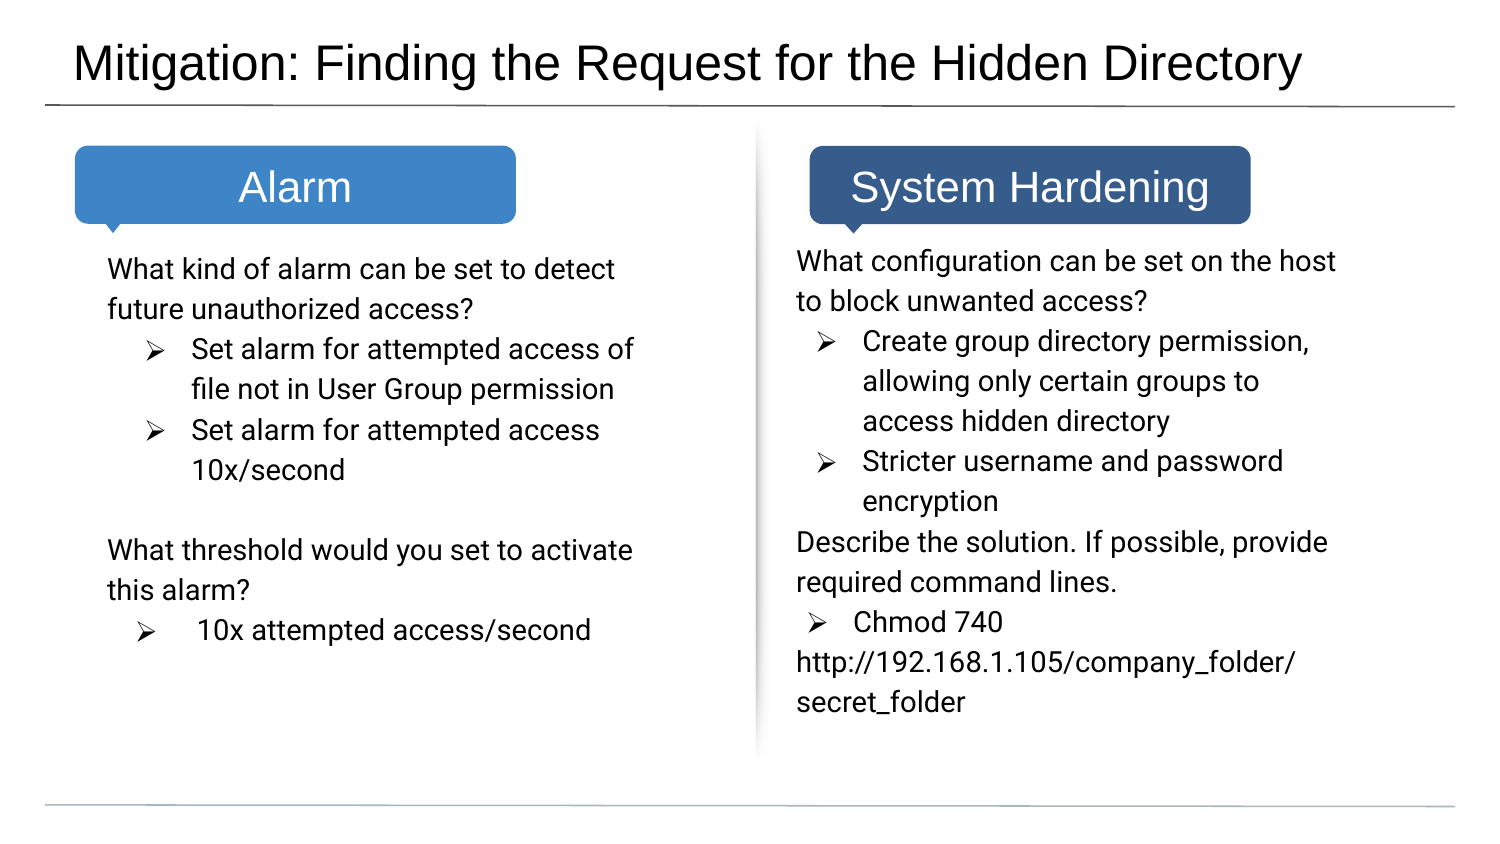

# Mitigation: Finding the Request for the Hidden Directory
What configuration can be set on the host to block unwanted access?
Create group directory permission,  allowing only certain groups to access hidden directory
Stricter username and password encryption
Describe the solution. If possible, provide required command lines.
Chmod 740
http://192.168.1.105/company_folder/secret_folder

What kind of alarm can be set to detect future unauthorized access?
Set alarm for attempted access of file not in User Group permission
Set alarm for attempted access       10x/second

What threshold would you set to activate this alarm?
  10x attempted access/second